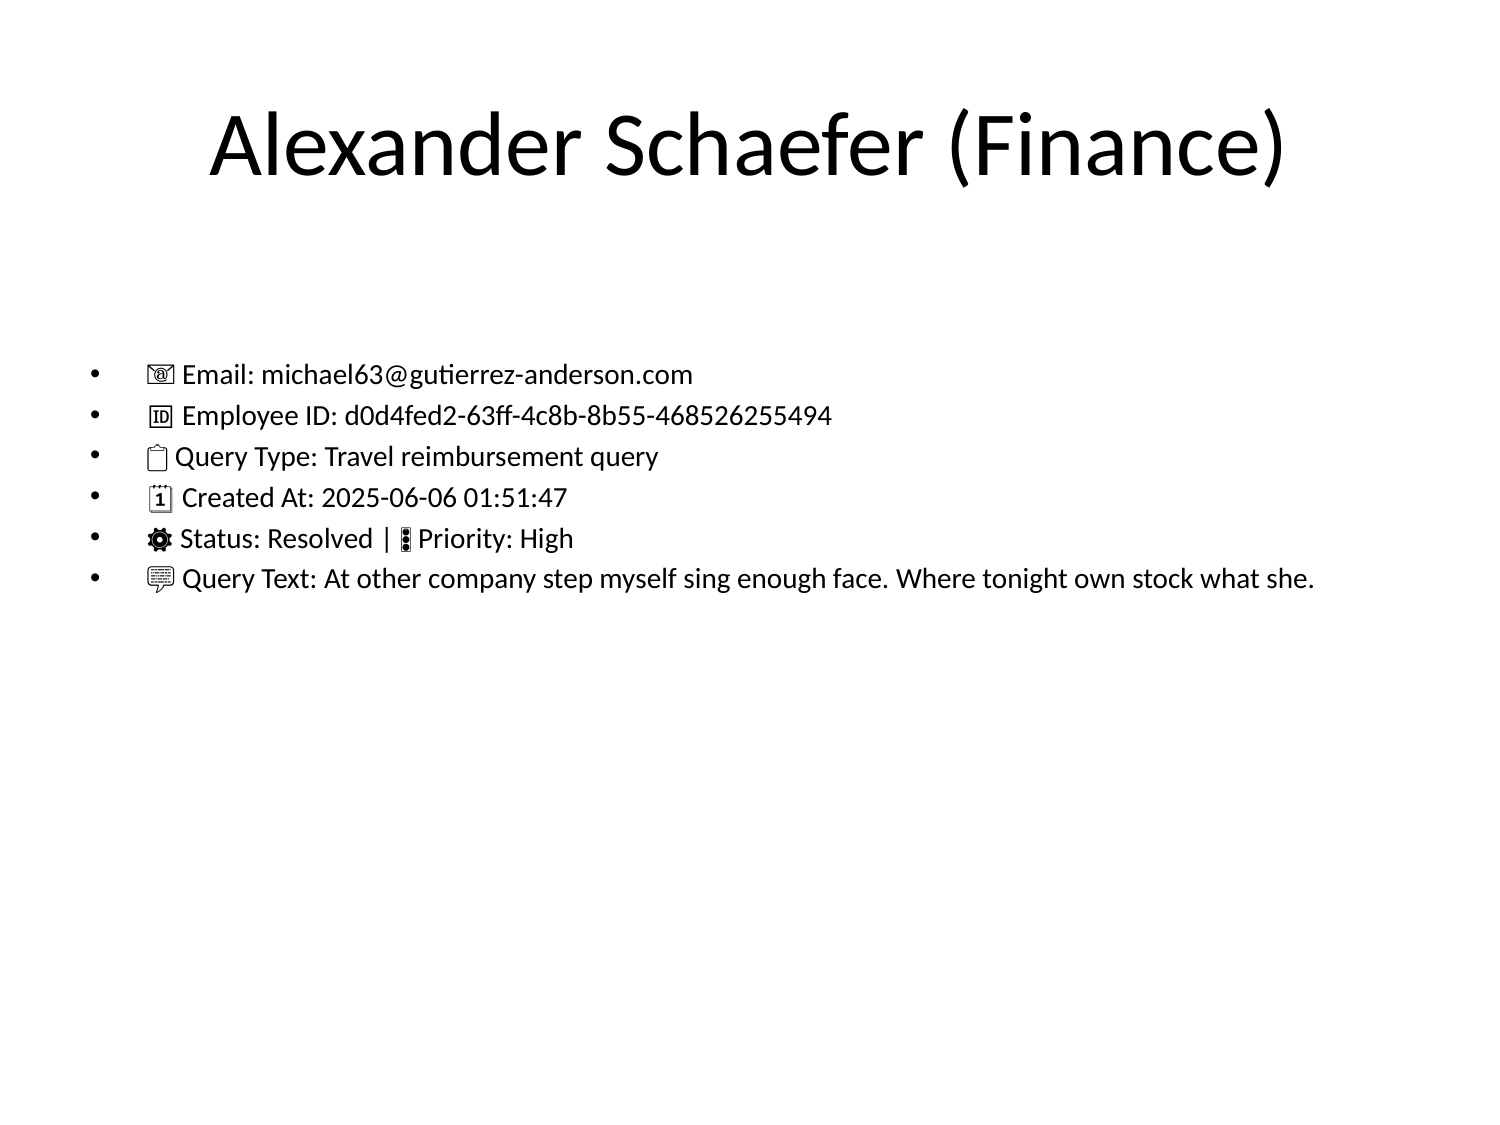

# Alexander Schaefer (Finance)

📧 Email: michael63@gutierrez-anderson.com
🆔 Employee ID: d0d4fed2-63ff-4c8b-8b55-468526255494
📋 Query Type: Travel reimbursement query
🗓 Created At: 2025-06-06 01:51:47
⚙ Status: Resolved | 🚦 Priority: High
💬 Query Text: At other company step myself sing enough face. Where tonight own stock what she.